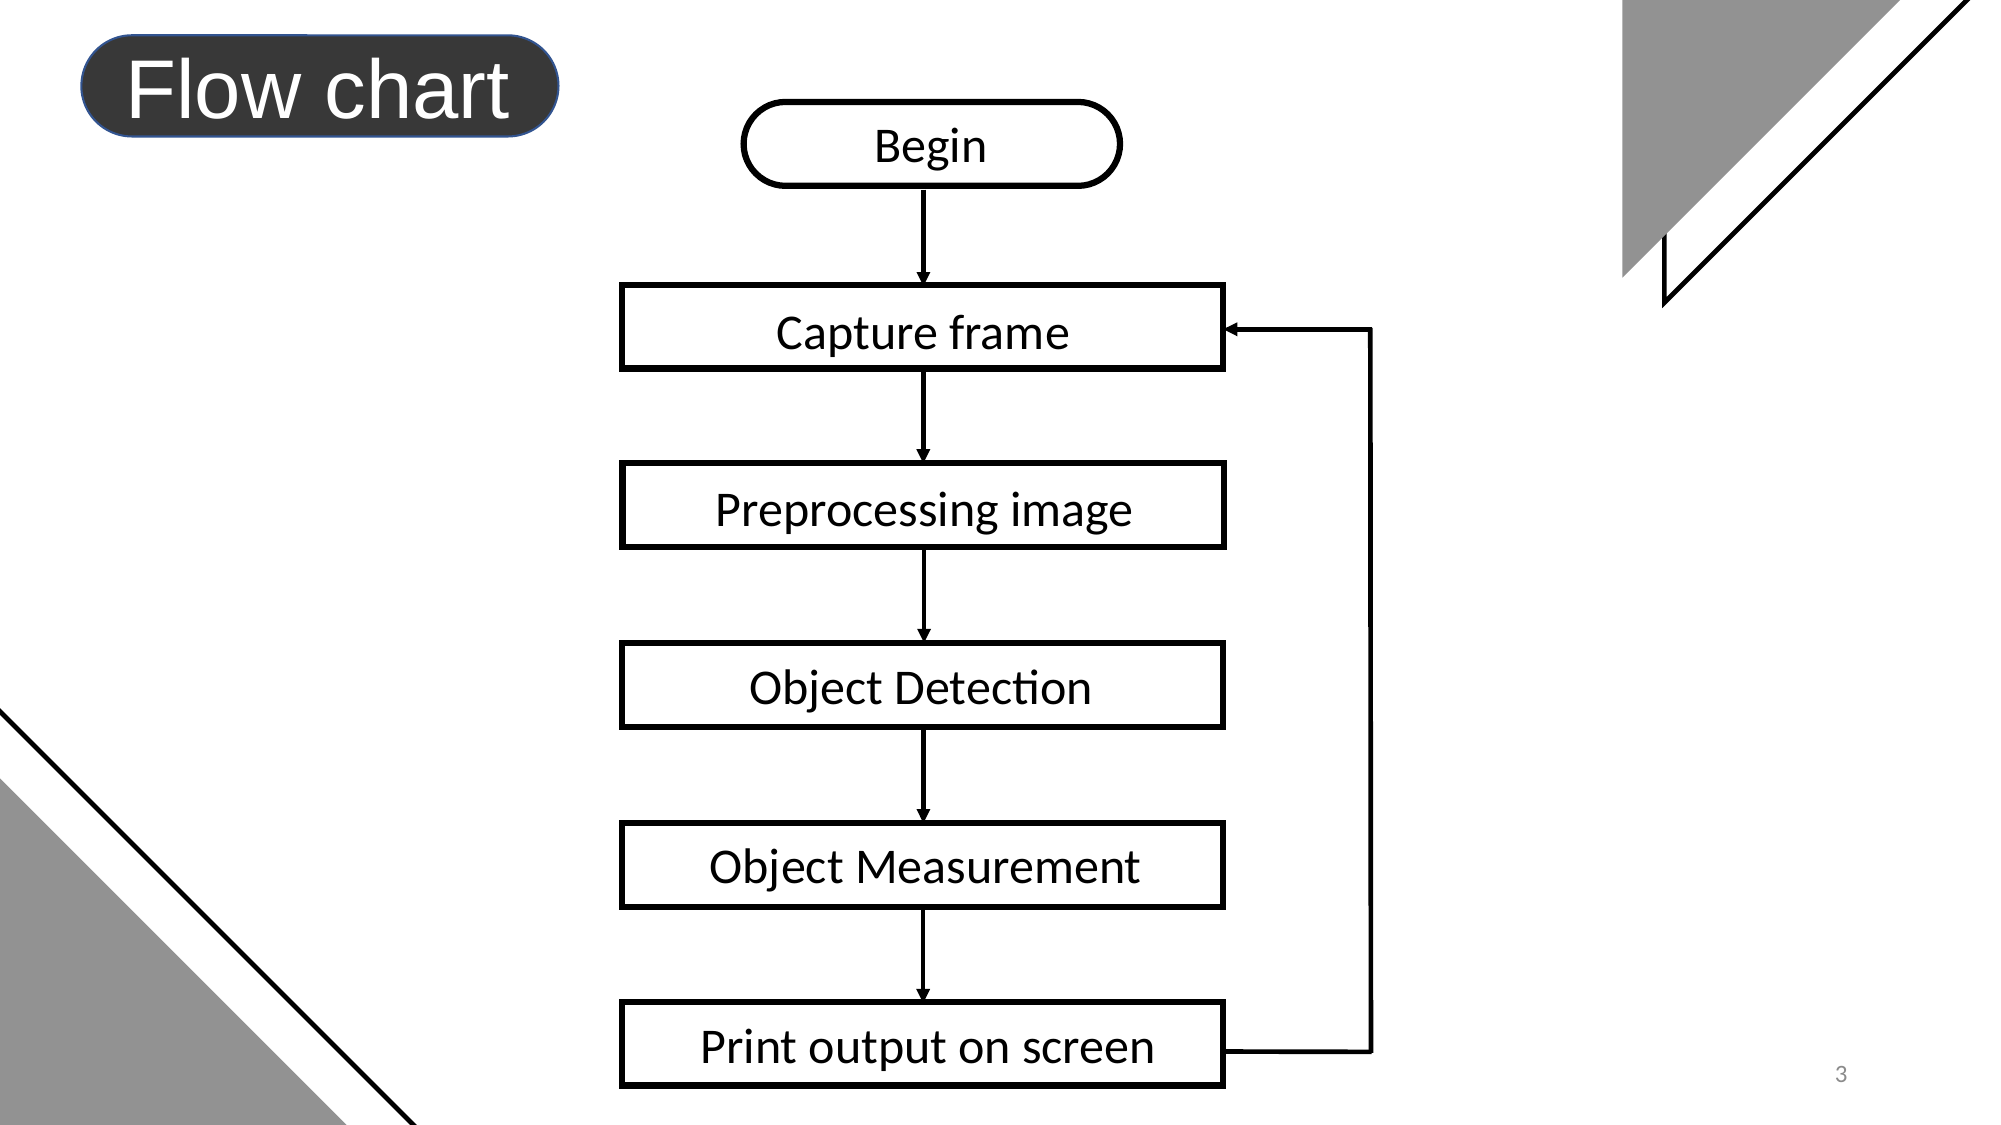

Flow chart

Begin

Capture frame

Preprocessing image

Object Detection

Object Measurement

Print output on screen
3